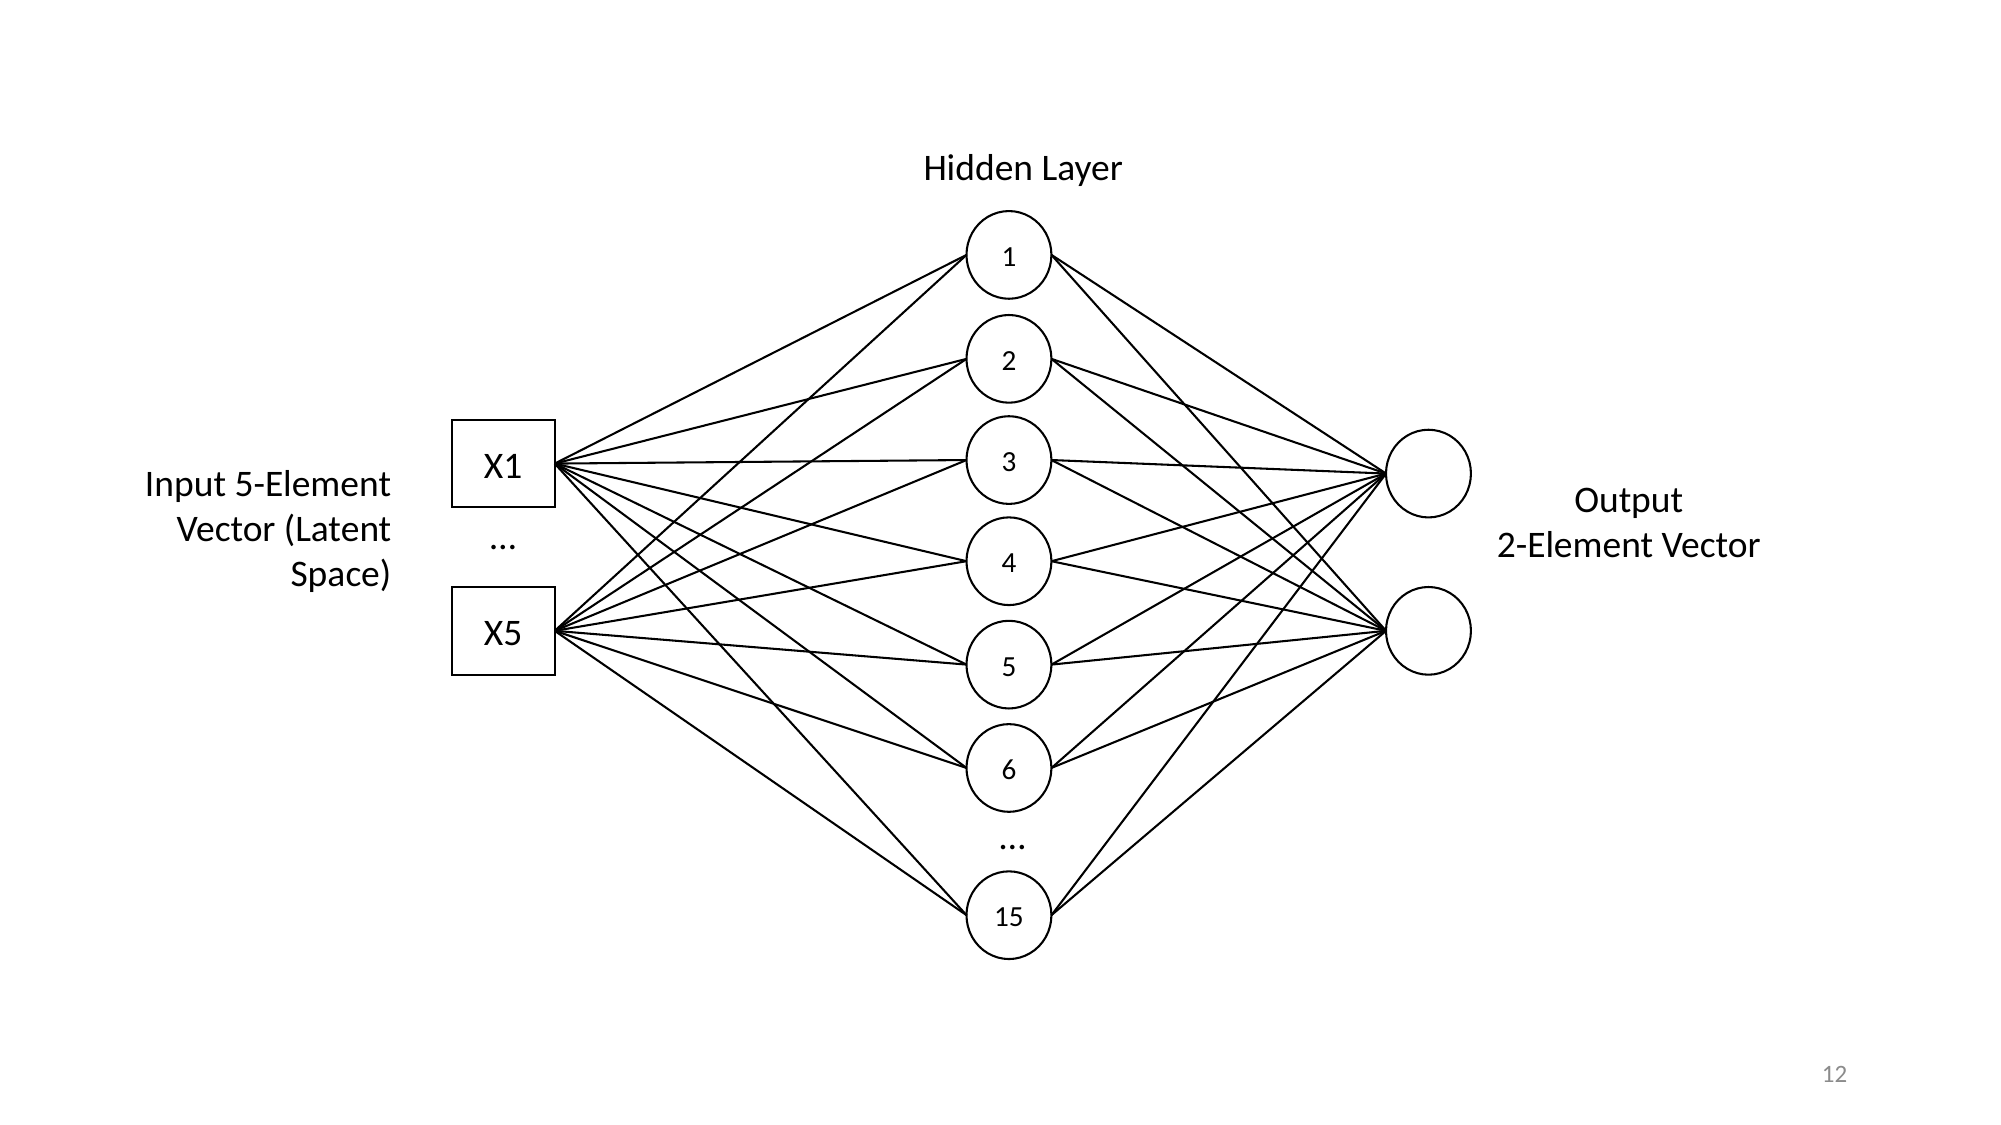

Hidden Layer
1
2
3
X1

4
X5
5
6
…
15

Input 5-Element Vector (Latent Space)
Output
2-Element Vector
…
12